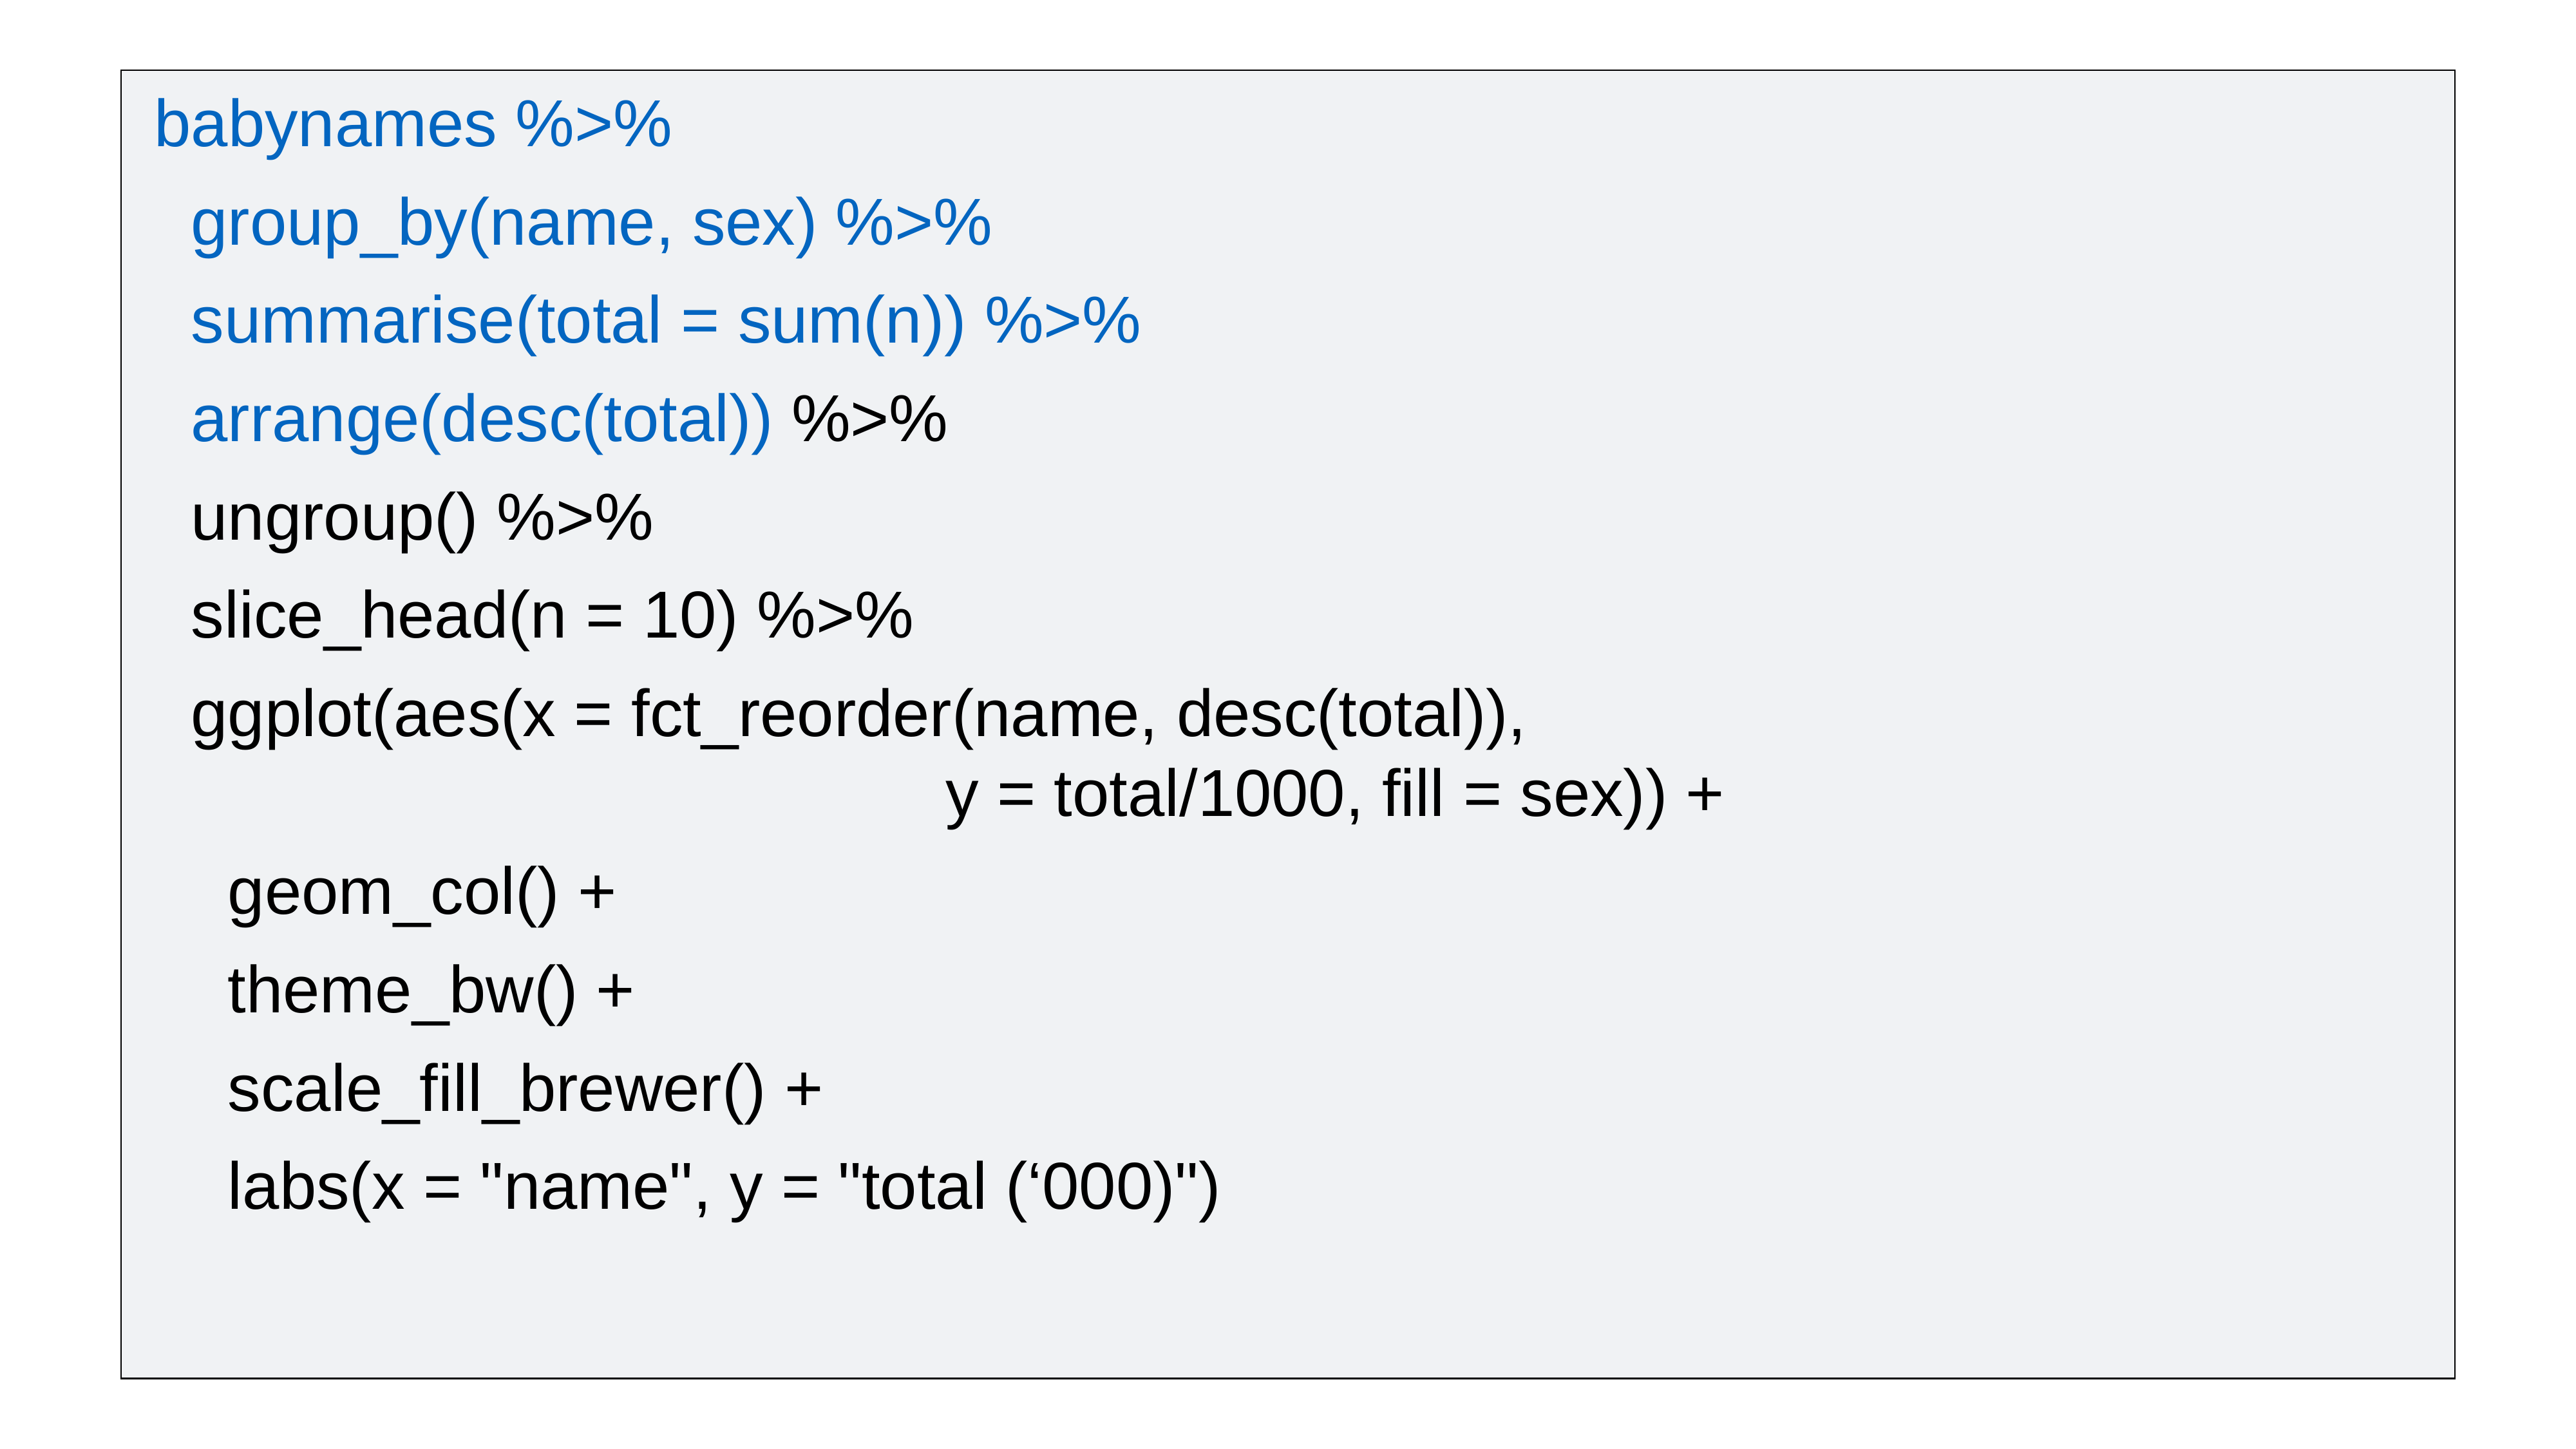

babynames %>%
  group_by(name, sex) %>%
  summarise(total = sum(n)) %>%
  arrange(desc(total)) %>%
  ungroup() %>%
  slice_head(n = 10) %>%
  ggplot(aes(x = fct_reorder(name, desc(total)),
								 y = total/1000, fill = sex)) +
    geom_col() +
    theme_bw() +
    scale_fill_brewer() +
    labs(x = "name", y = "total (‘000)")